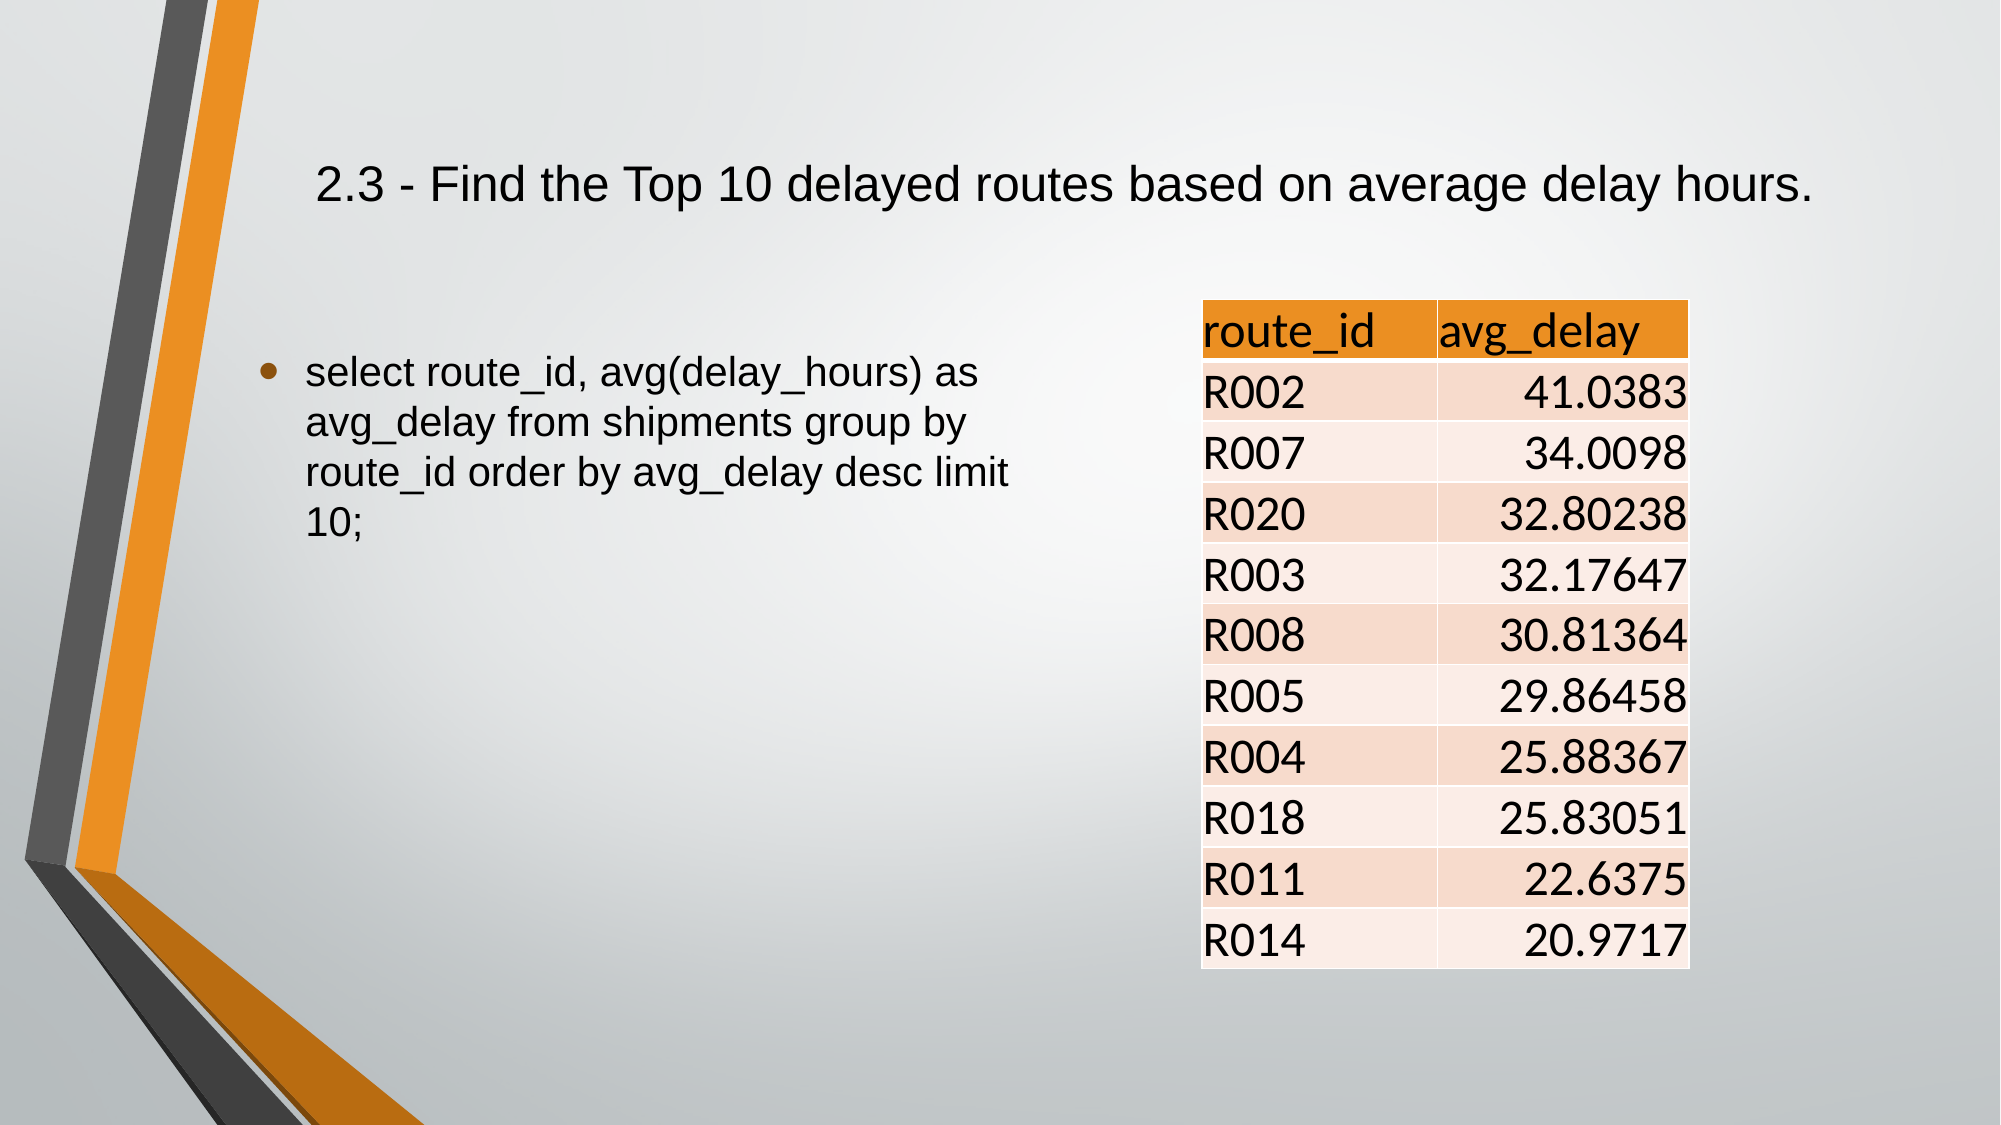

# 2.3 - Find the Top 10 delayed routes based on average delay hours.
select route_id, avg(delay_hours) as avg_delay from shipments group by route_id order by avg_delay desc limit 10;
| route\_id | avg\_delay |
| --- | --- |
| R002 | 41.0383 |
| R007 | 34.0098 |
| R020 | 32.80238 |
| R003 | 32.17647 |
| R008 | 30.81364 |
| R005 | 29.86458 |
| R004 | 25.88367 |
| R018 | 25.83051 |
| R011 | 22.6375 |
| R014 | 20.9717 |